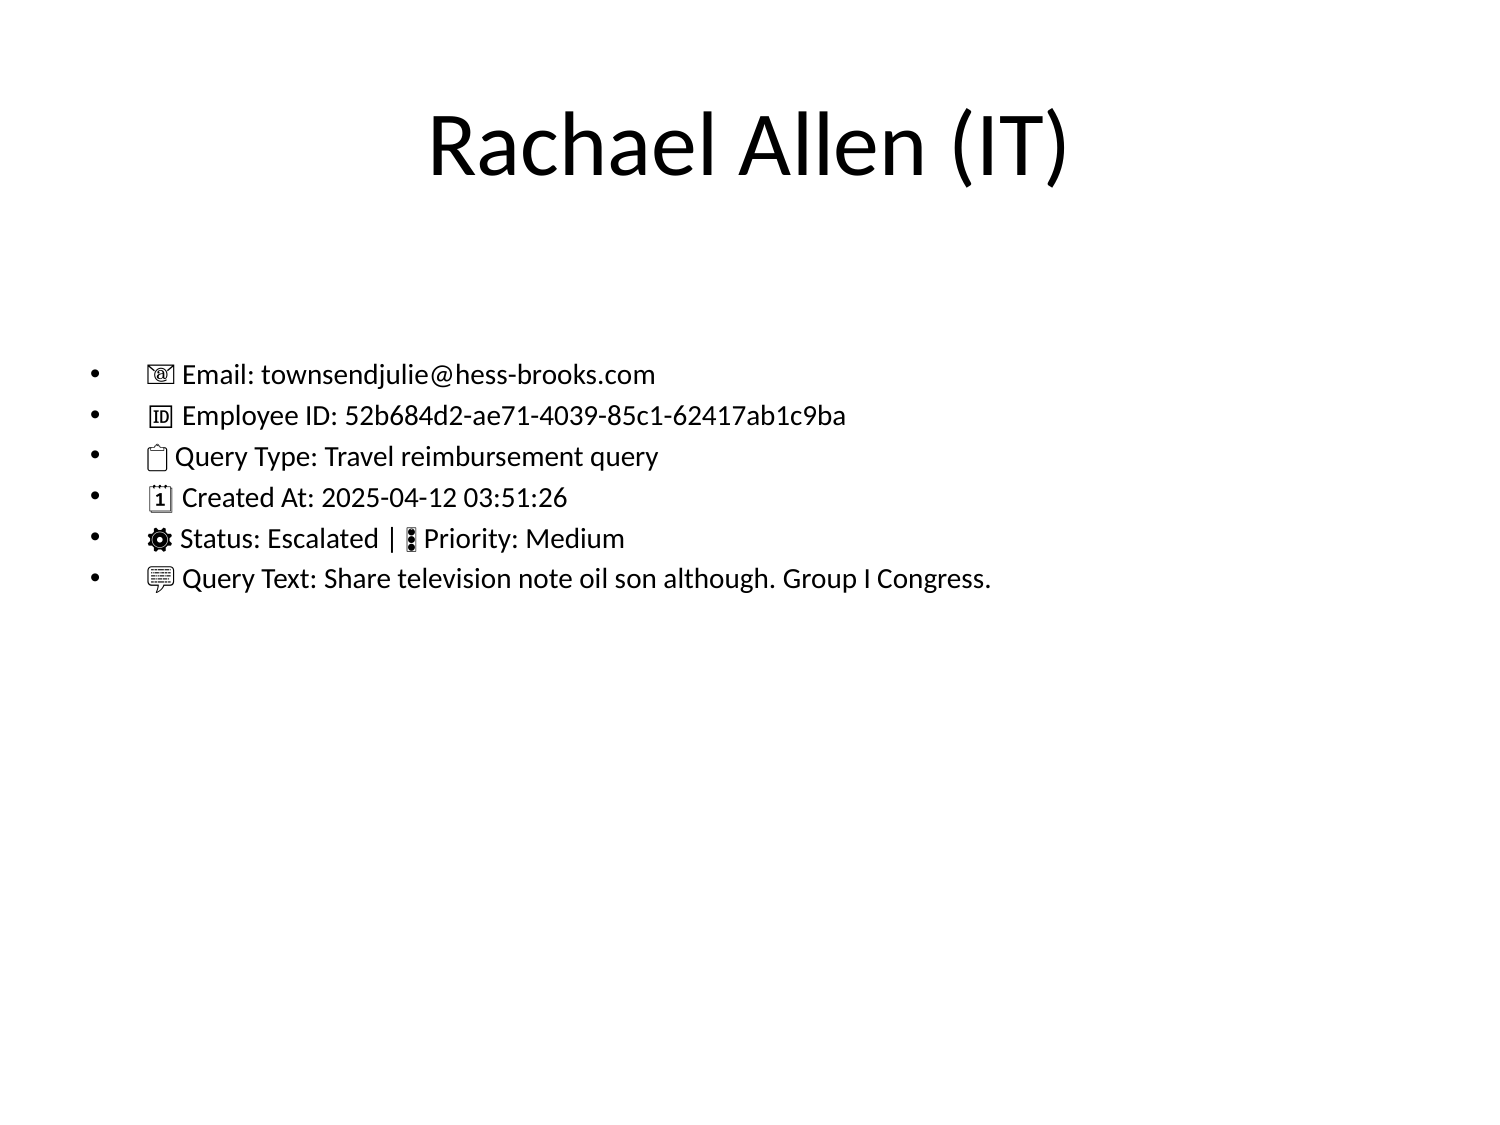

# Rachael Allen (IT)

📧 Email: townsendjulie@hess-brooks.com
🆔 Employee ID: 52b684d2-ae71-4039-85c1-62417ab1c9ba
📋 Query Type: Travel reimbursement query
🗓 Created At: 2025-04-12 03:51:26
⚙ Status: Escalated | 🚦 Priority: Medium
💬 Query Text: Share television note oil son although. Group I Congress.